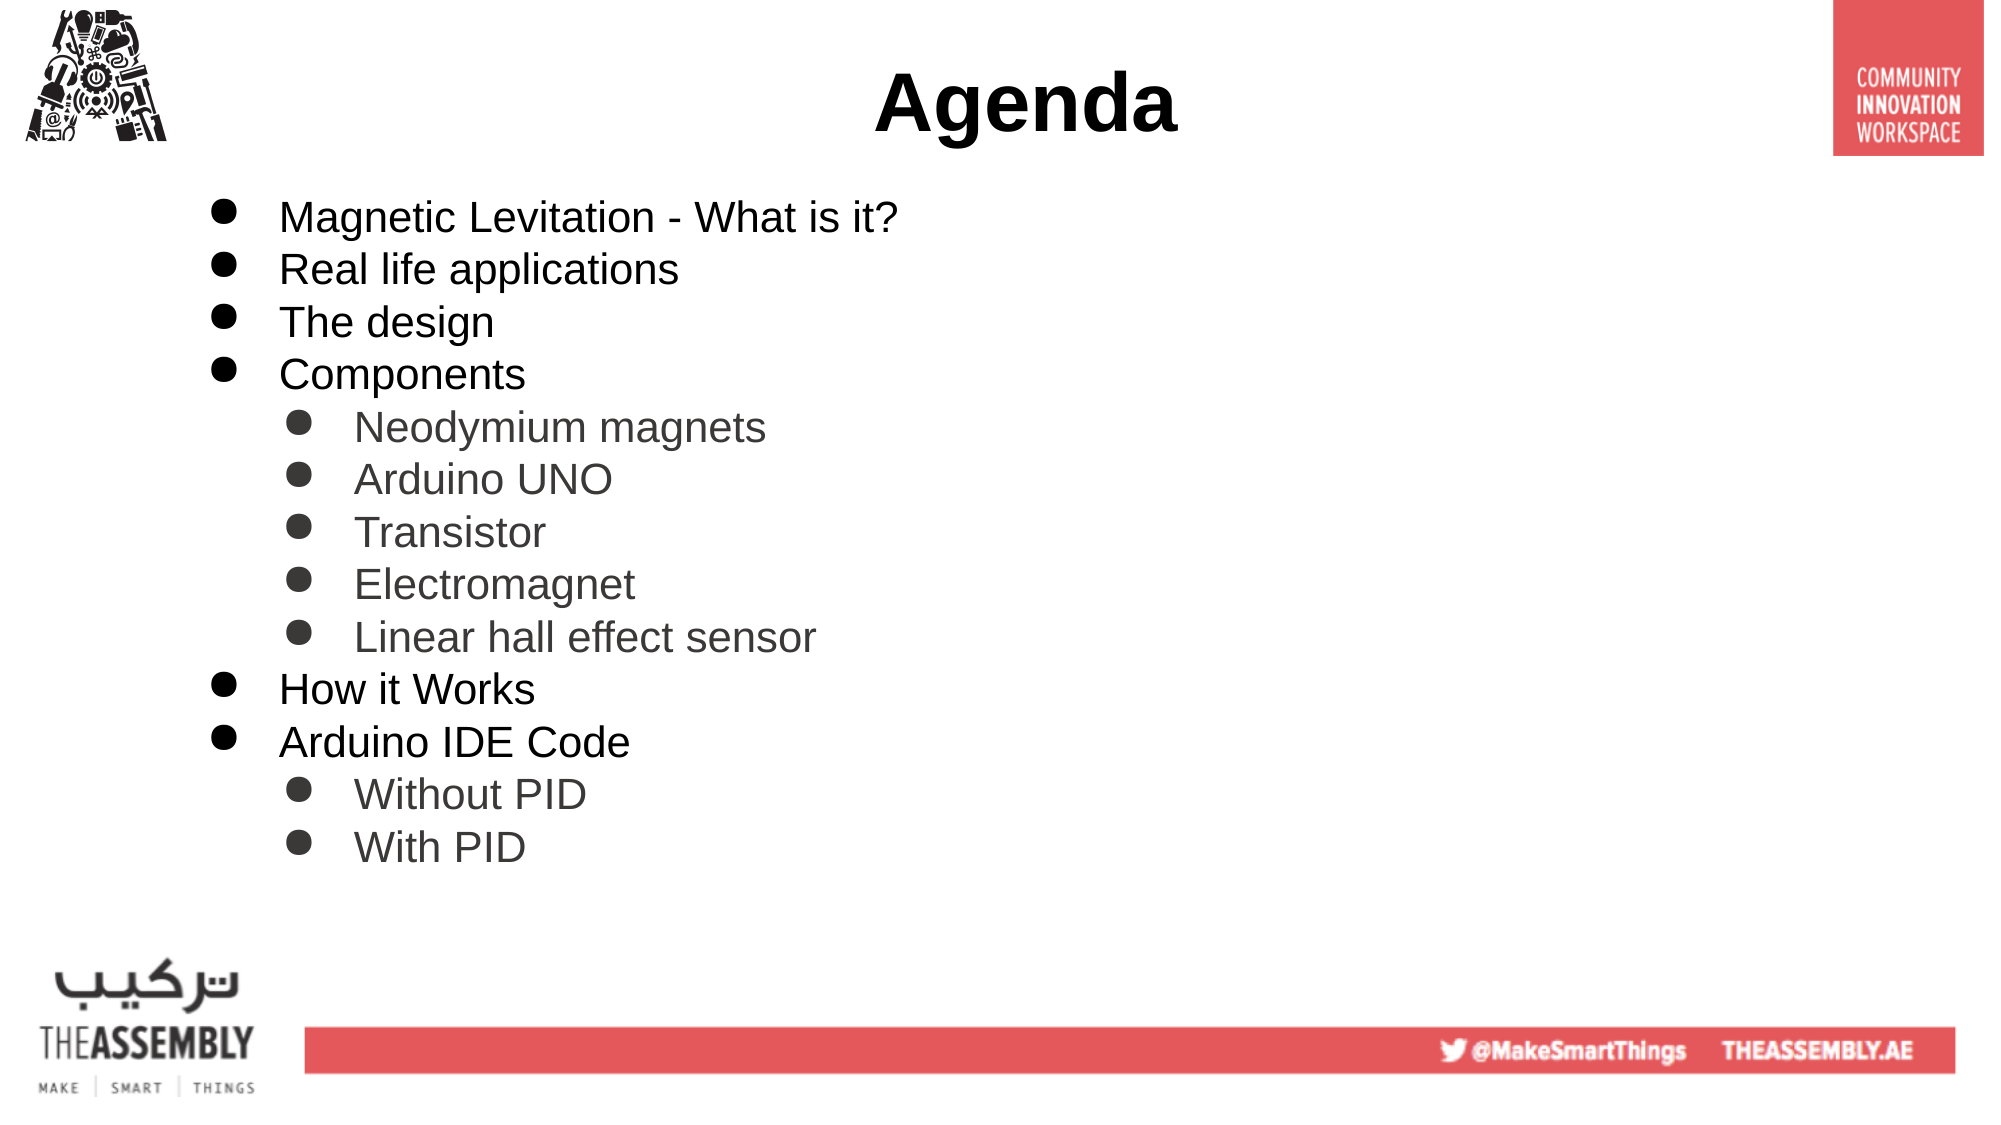

Agenda
Magnetic Levitation - What is it?
Real life applications
The design
Components
Neodymium magnets
Arduino UNO
Transistor
Electromagnet
Linear hall effect sensor
How it Works
Arduino IDE Code
Without PID
With PID